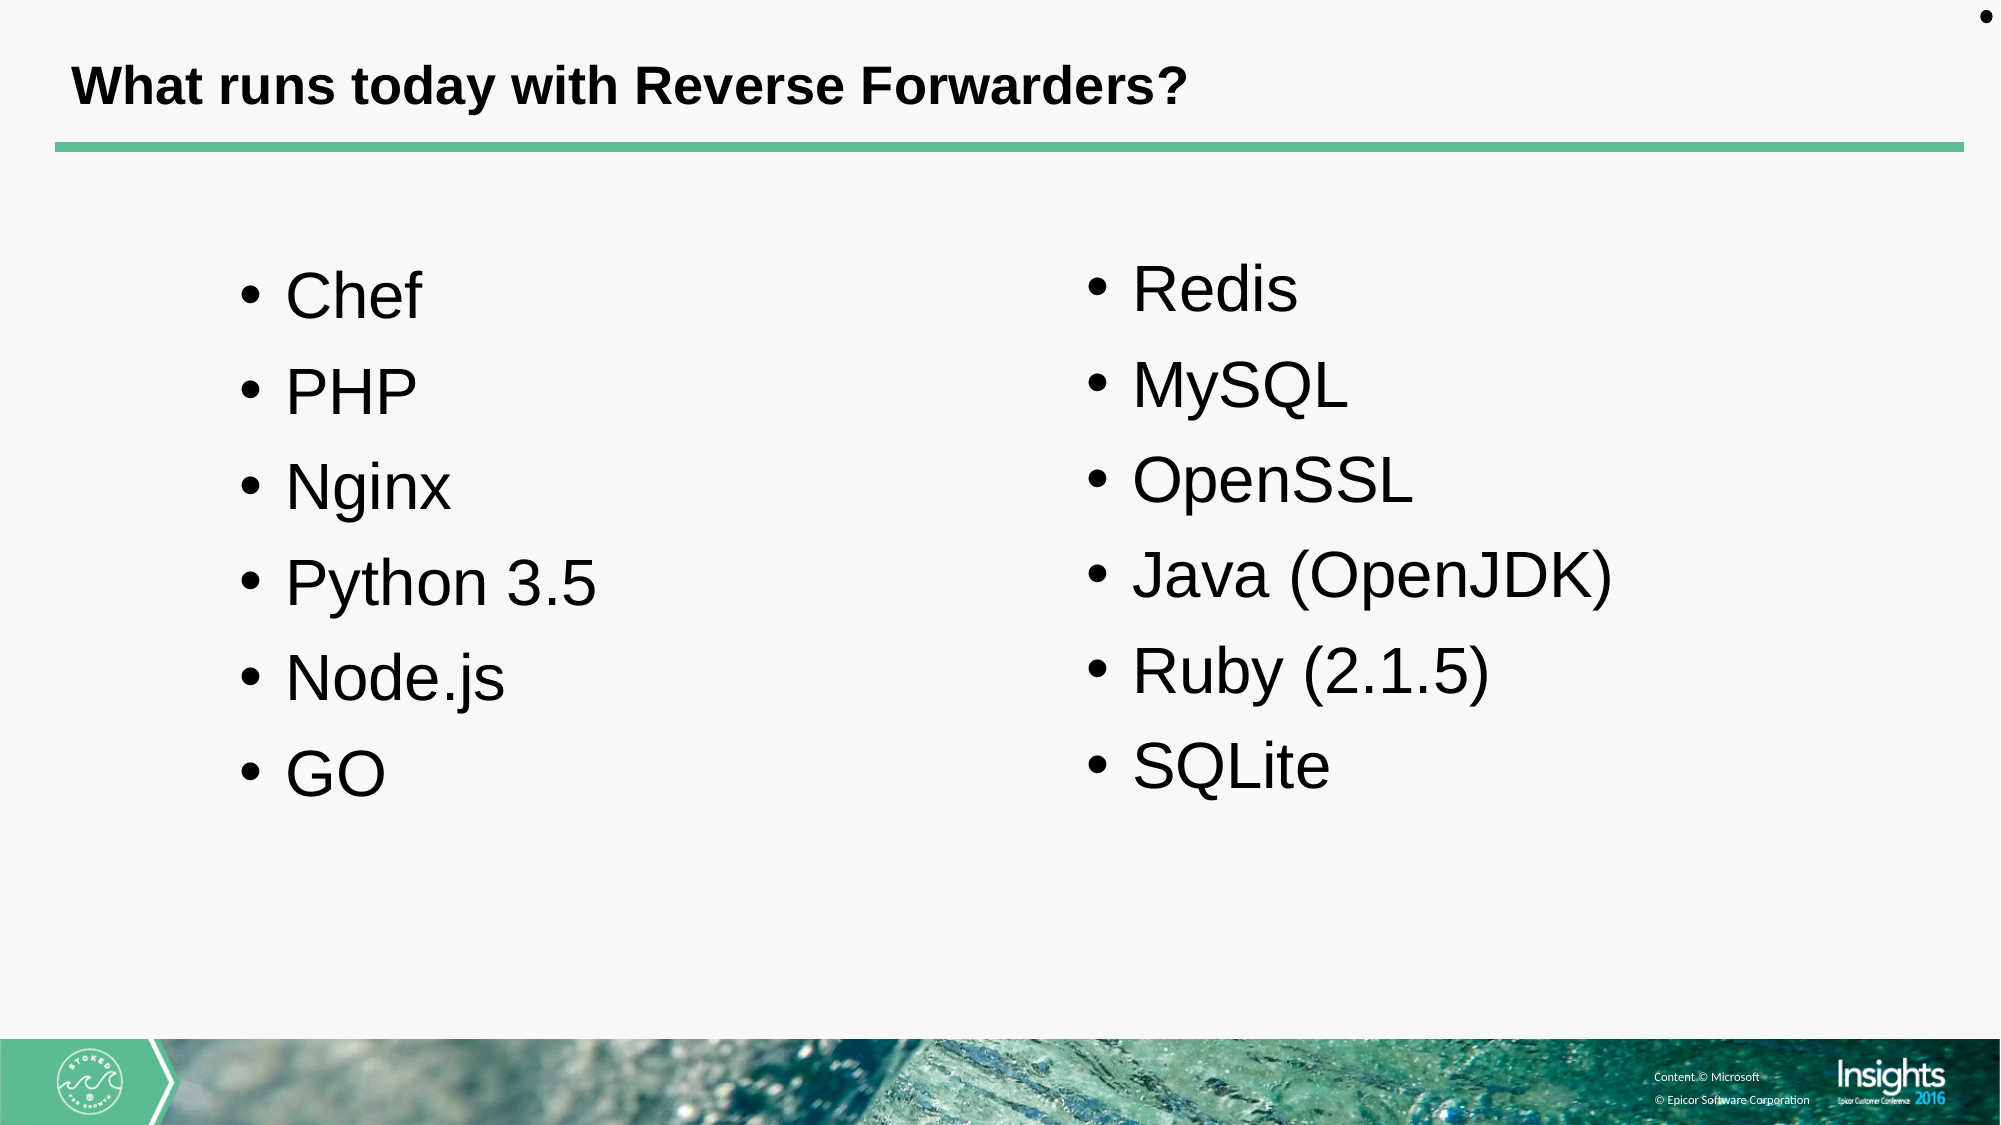

# What runs today with Reverse Forwarders?
Chef
PHP
Nginx
Python 3.5
Node.js
GO
Redis
MySQL
OpenSSL
Java (OpenJDK)
Ruby (2.1.5)
SQLite

Content © Microsoft